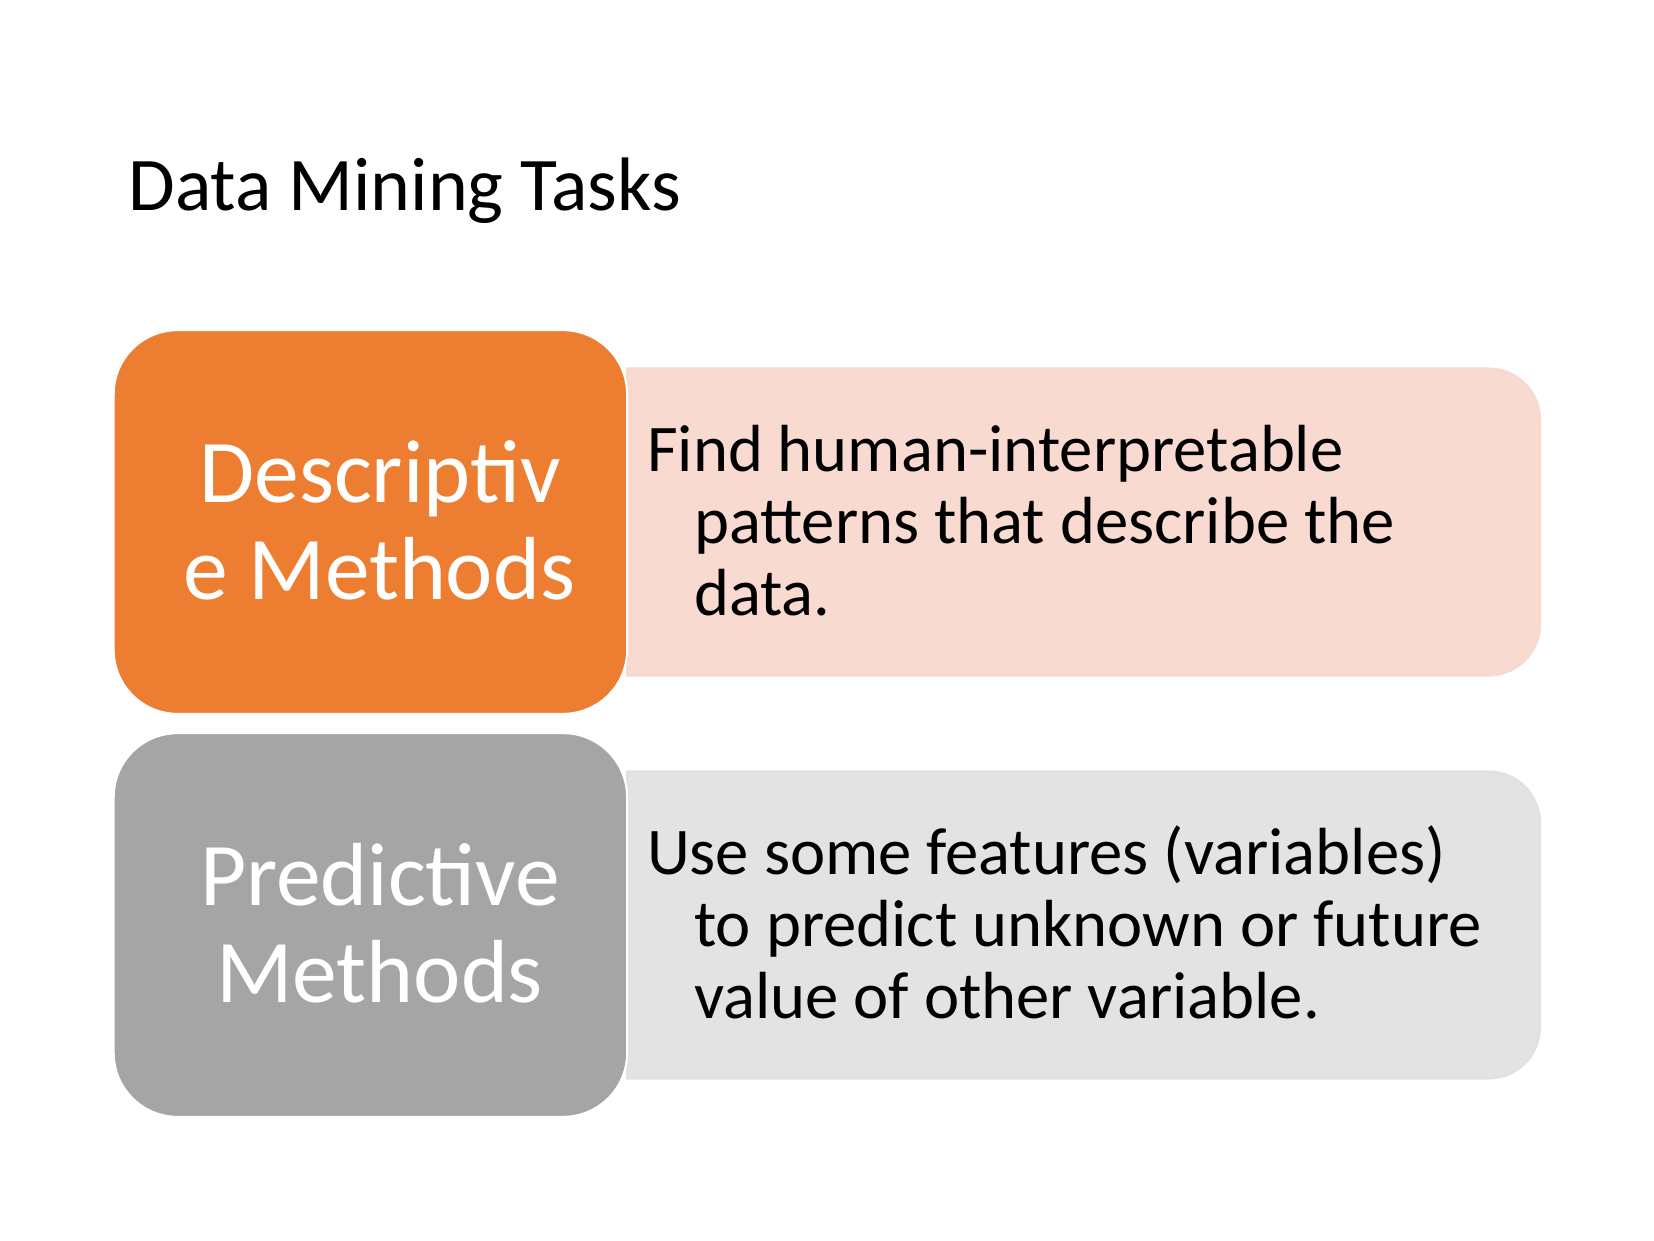

# Data Mining Tasks
Find human-interpretable patterns that describe the data.
Descriptive Methods
Use some features (variables) to predict unknown or future value of other variable.
Predictive Methods